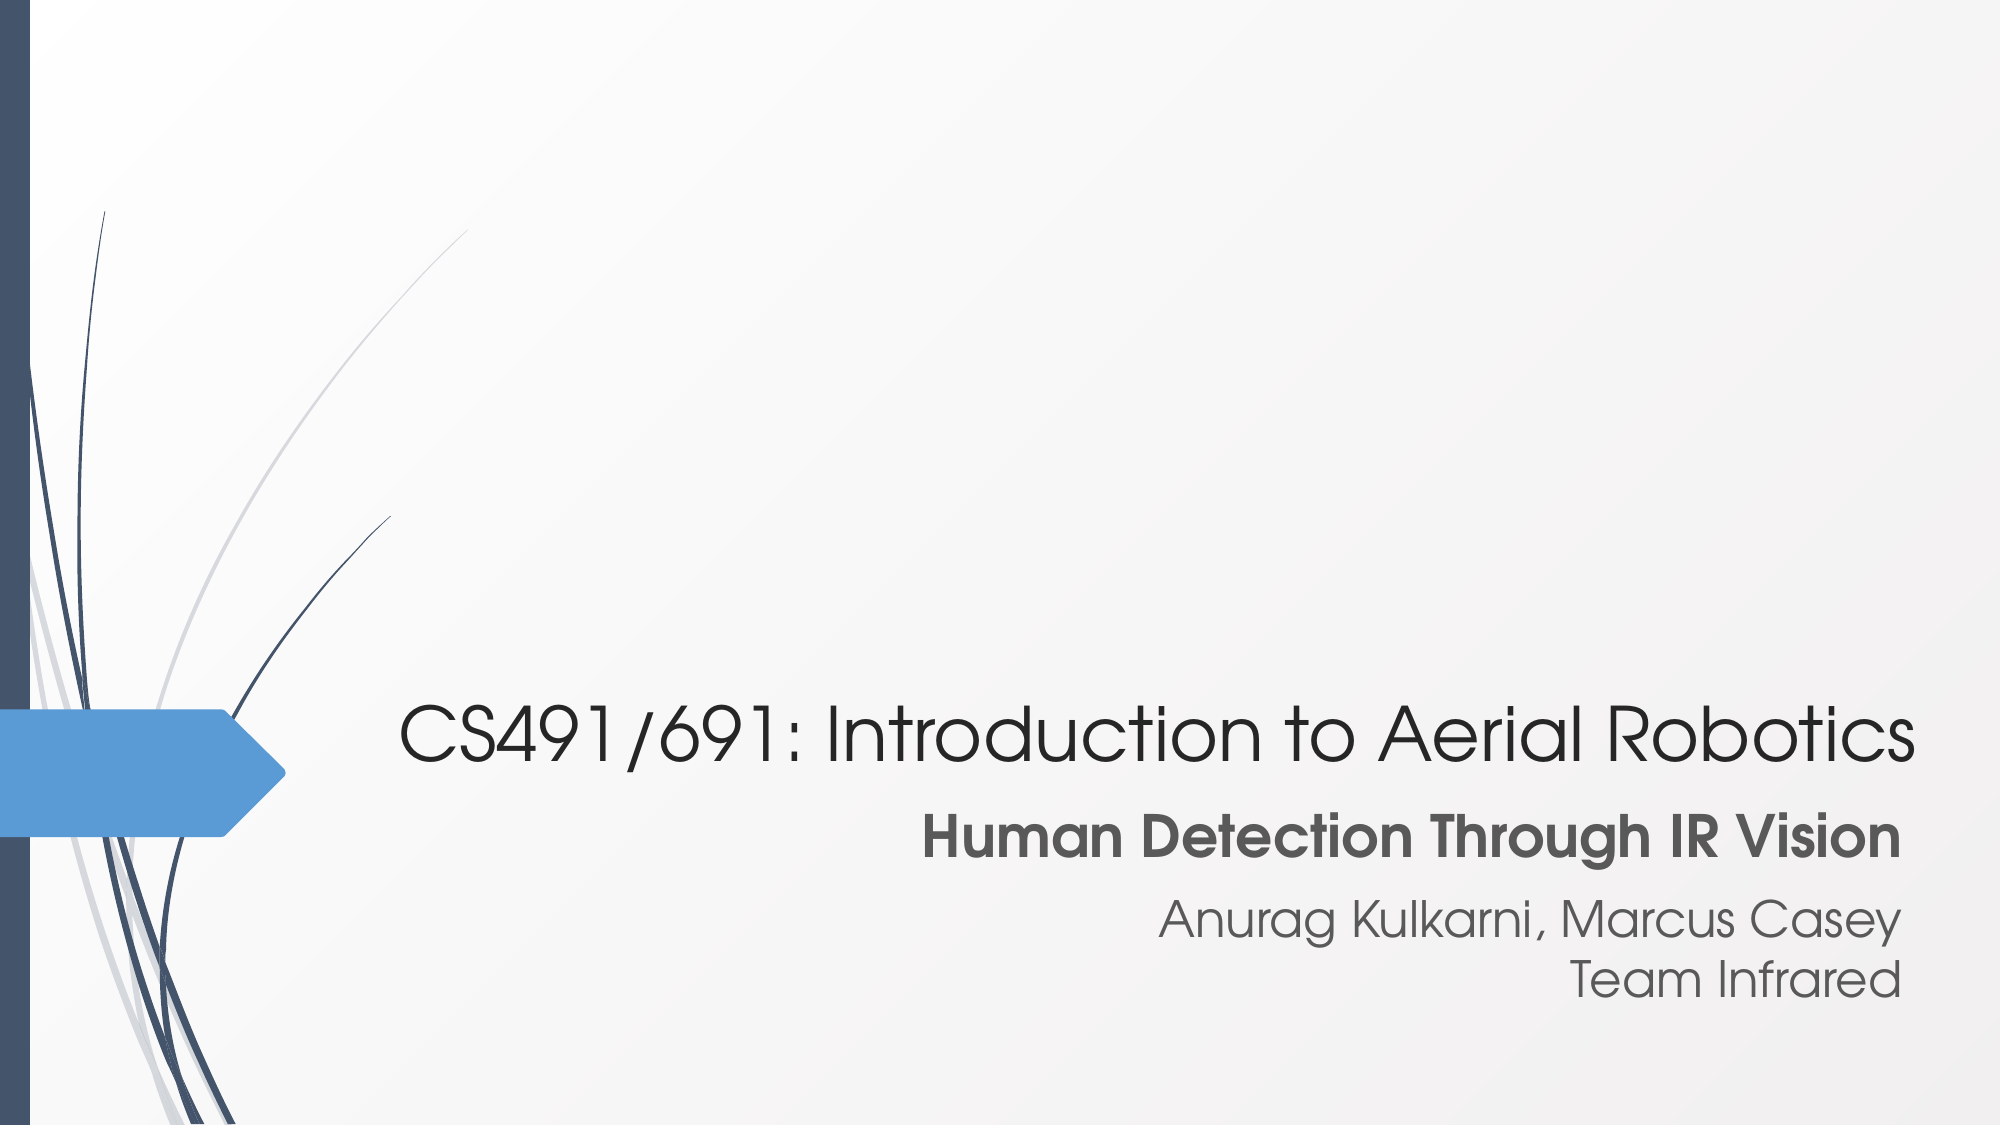

# CS491/691: Introduction to Aerial Robotics

Human Detection Through IR Vision
Anurag Kulkarni, Marcus Casey
Team Infrared